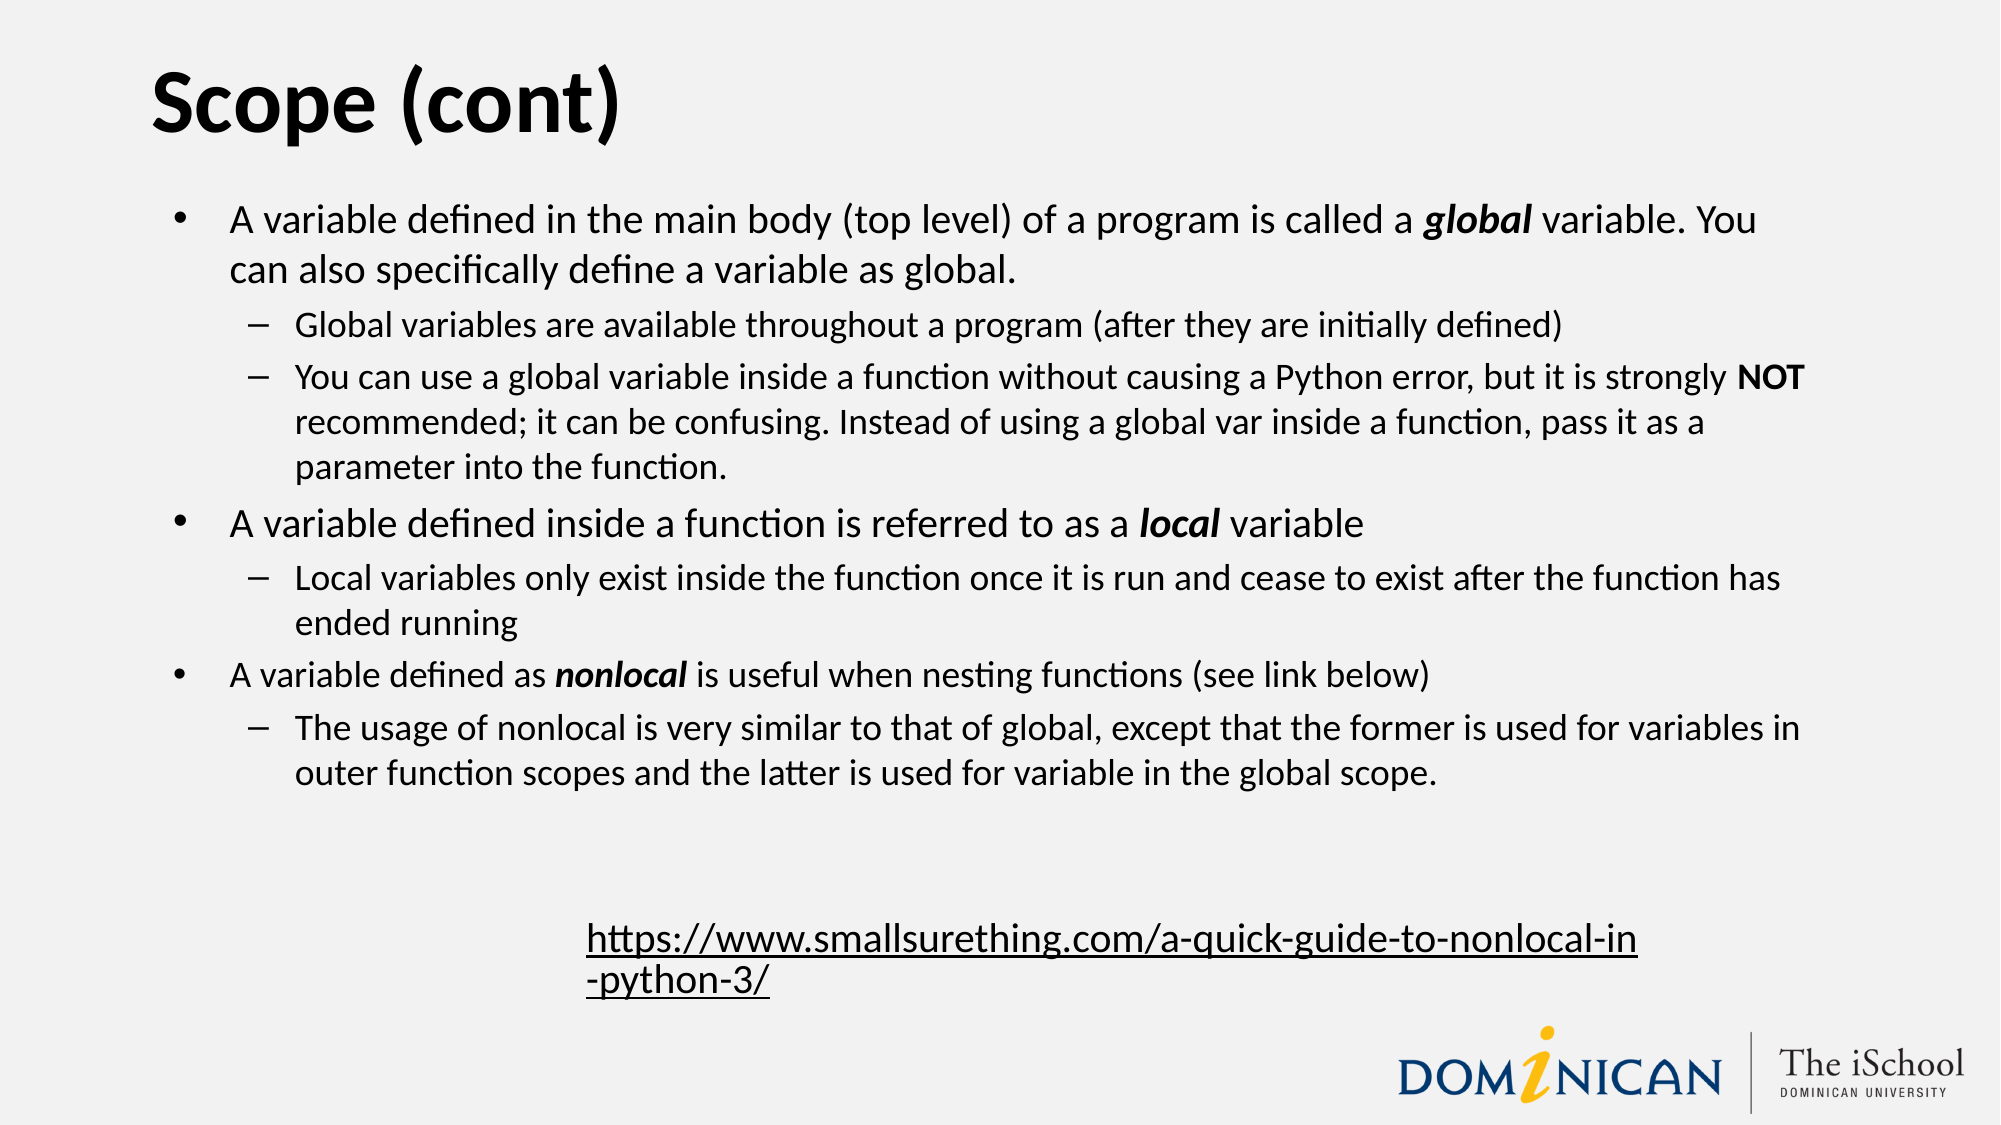

# Scope (cont)
A variable defined in the main body (top level) of a program is called a global variable. You can also specifically define a variable as global.
Global variables are available throughout a program (after they are initially defined)
You can use a global variable inside a function without causing a Python error, but it is strongly NOT recommended; it can be confusing. Instead of using a global var inside a function, pass it as a parameter into the function.
A variable defined inside a function is referred to as a local variable
Local variables only exist inside the function once it is run and cease to exist after the function has ended running
A variable defined as nonlocal is useful when nesting functions (see link below)
The usage of nonlocal is very similar to that of global, except that the former is used for variables in outer function scopes and the latter is used for variable in the global scope.
https://www.smallsurething.com/a-quick-guide-to-nonlocal-in-python-3/